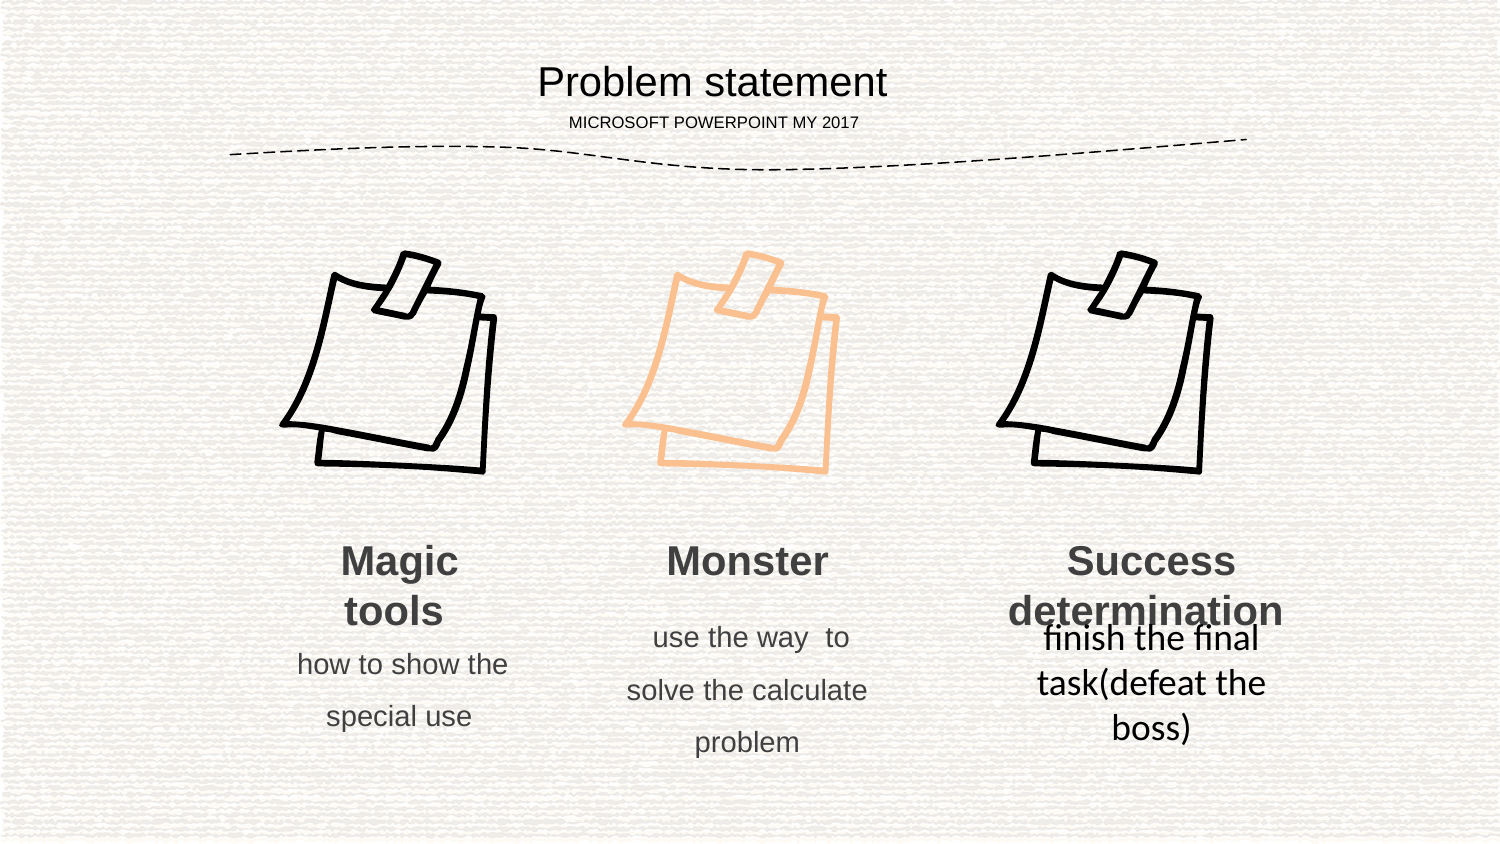

Problem statement
MICROSOFT POWERPOINT MY 2017

Magic tools
Monster
Success determination

 use the way  to solve the calculate
problem
finish the final task(defeat the boss)
 how to show the special use